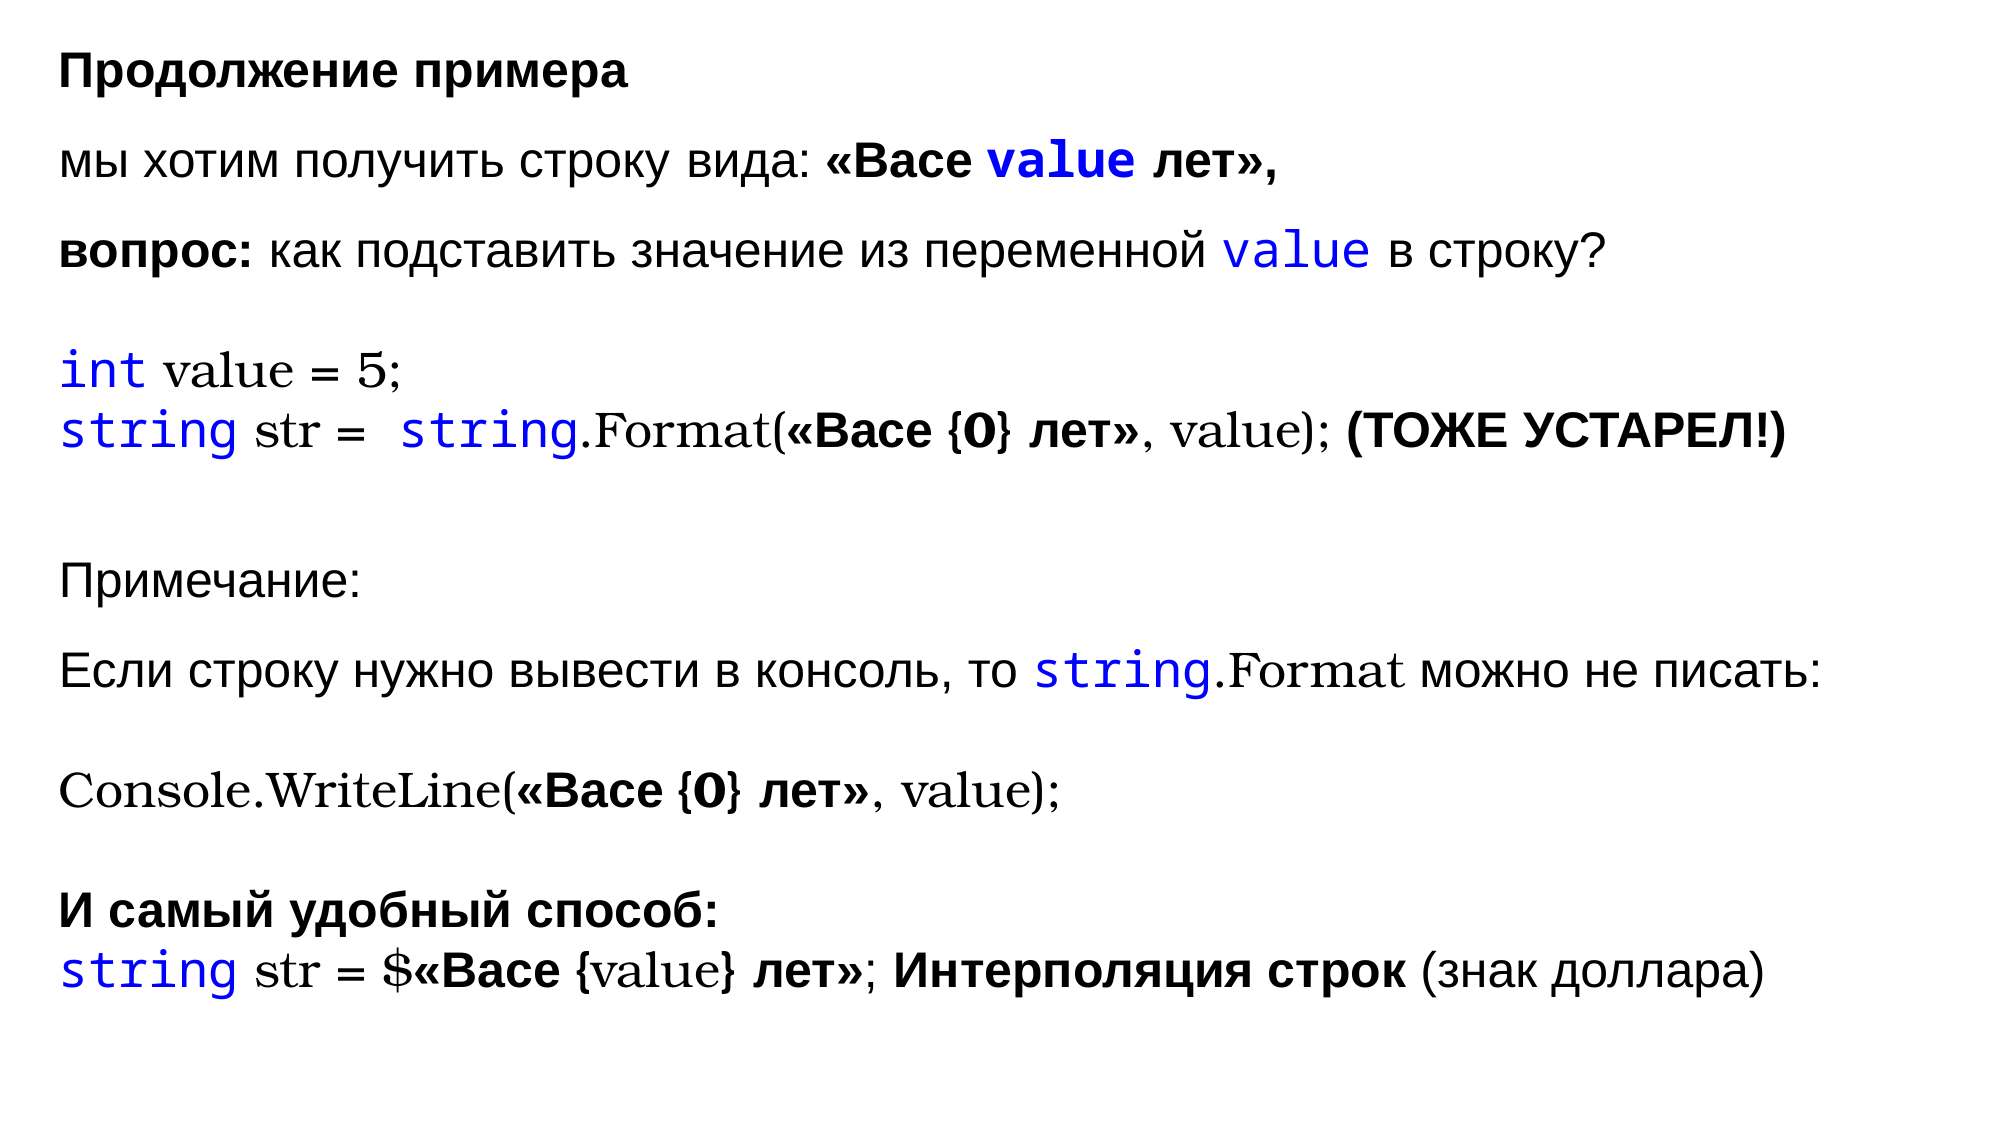

Продолжение примера
мы хотим получить строку вида: «Васе value лет»,
вопрос: как подставить значение из переменной value в строку?

int value = 5;
string str =  string.Format(«Васе {0} лет», value); (ТОЖЕ УСТАРЕЛ!)

Примечание:
Если строку нужно вывести в консоль, то string.Format можно не писать:

Console.WriteLine(«Васе {0} лет», value);

И самый удобный способ:
string str = $«Васе {value} лет»; Интерполяция строк (знак доллара)